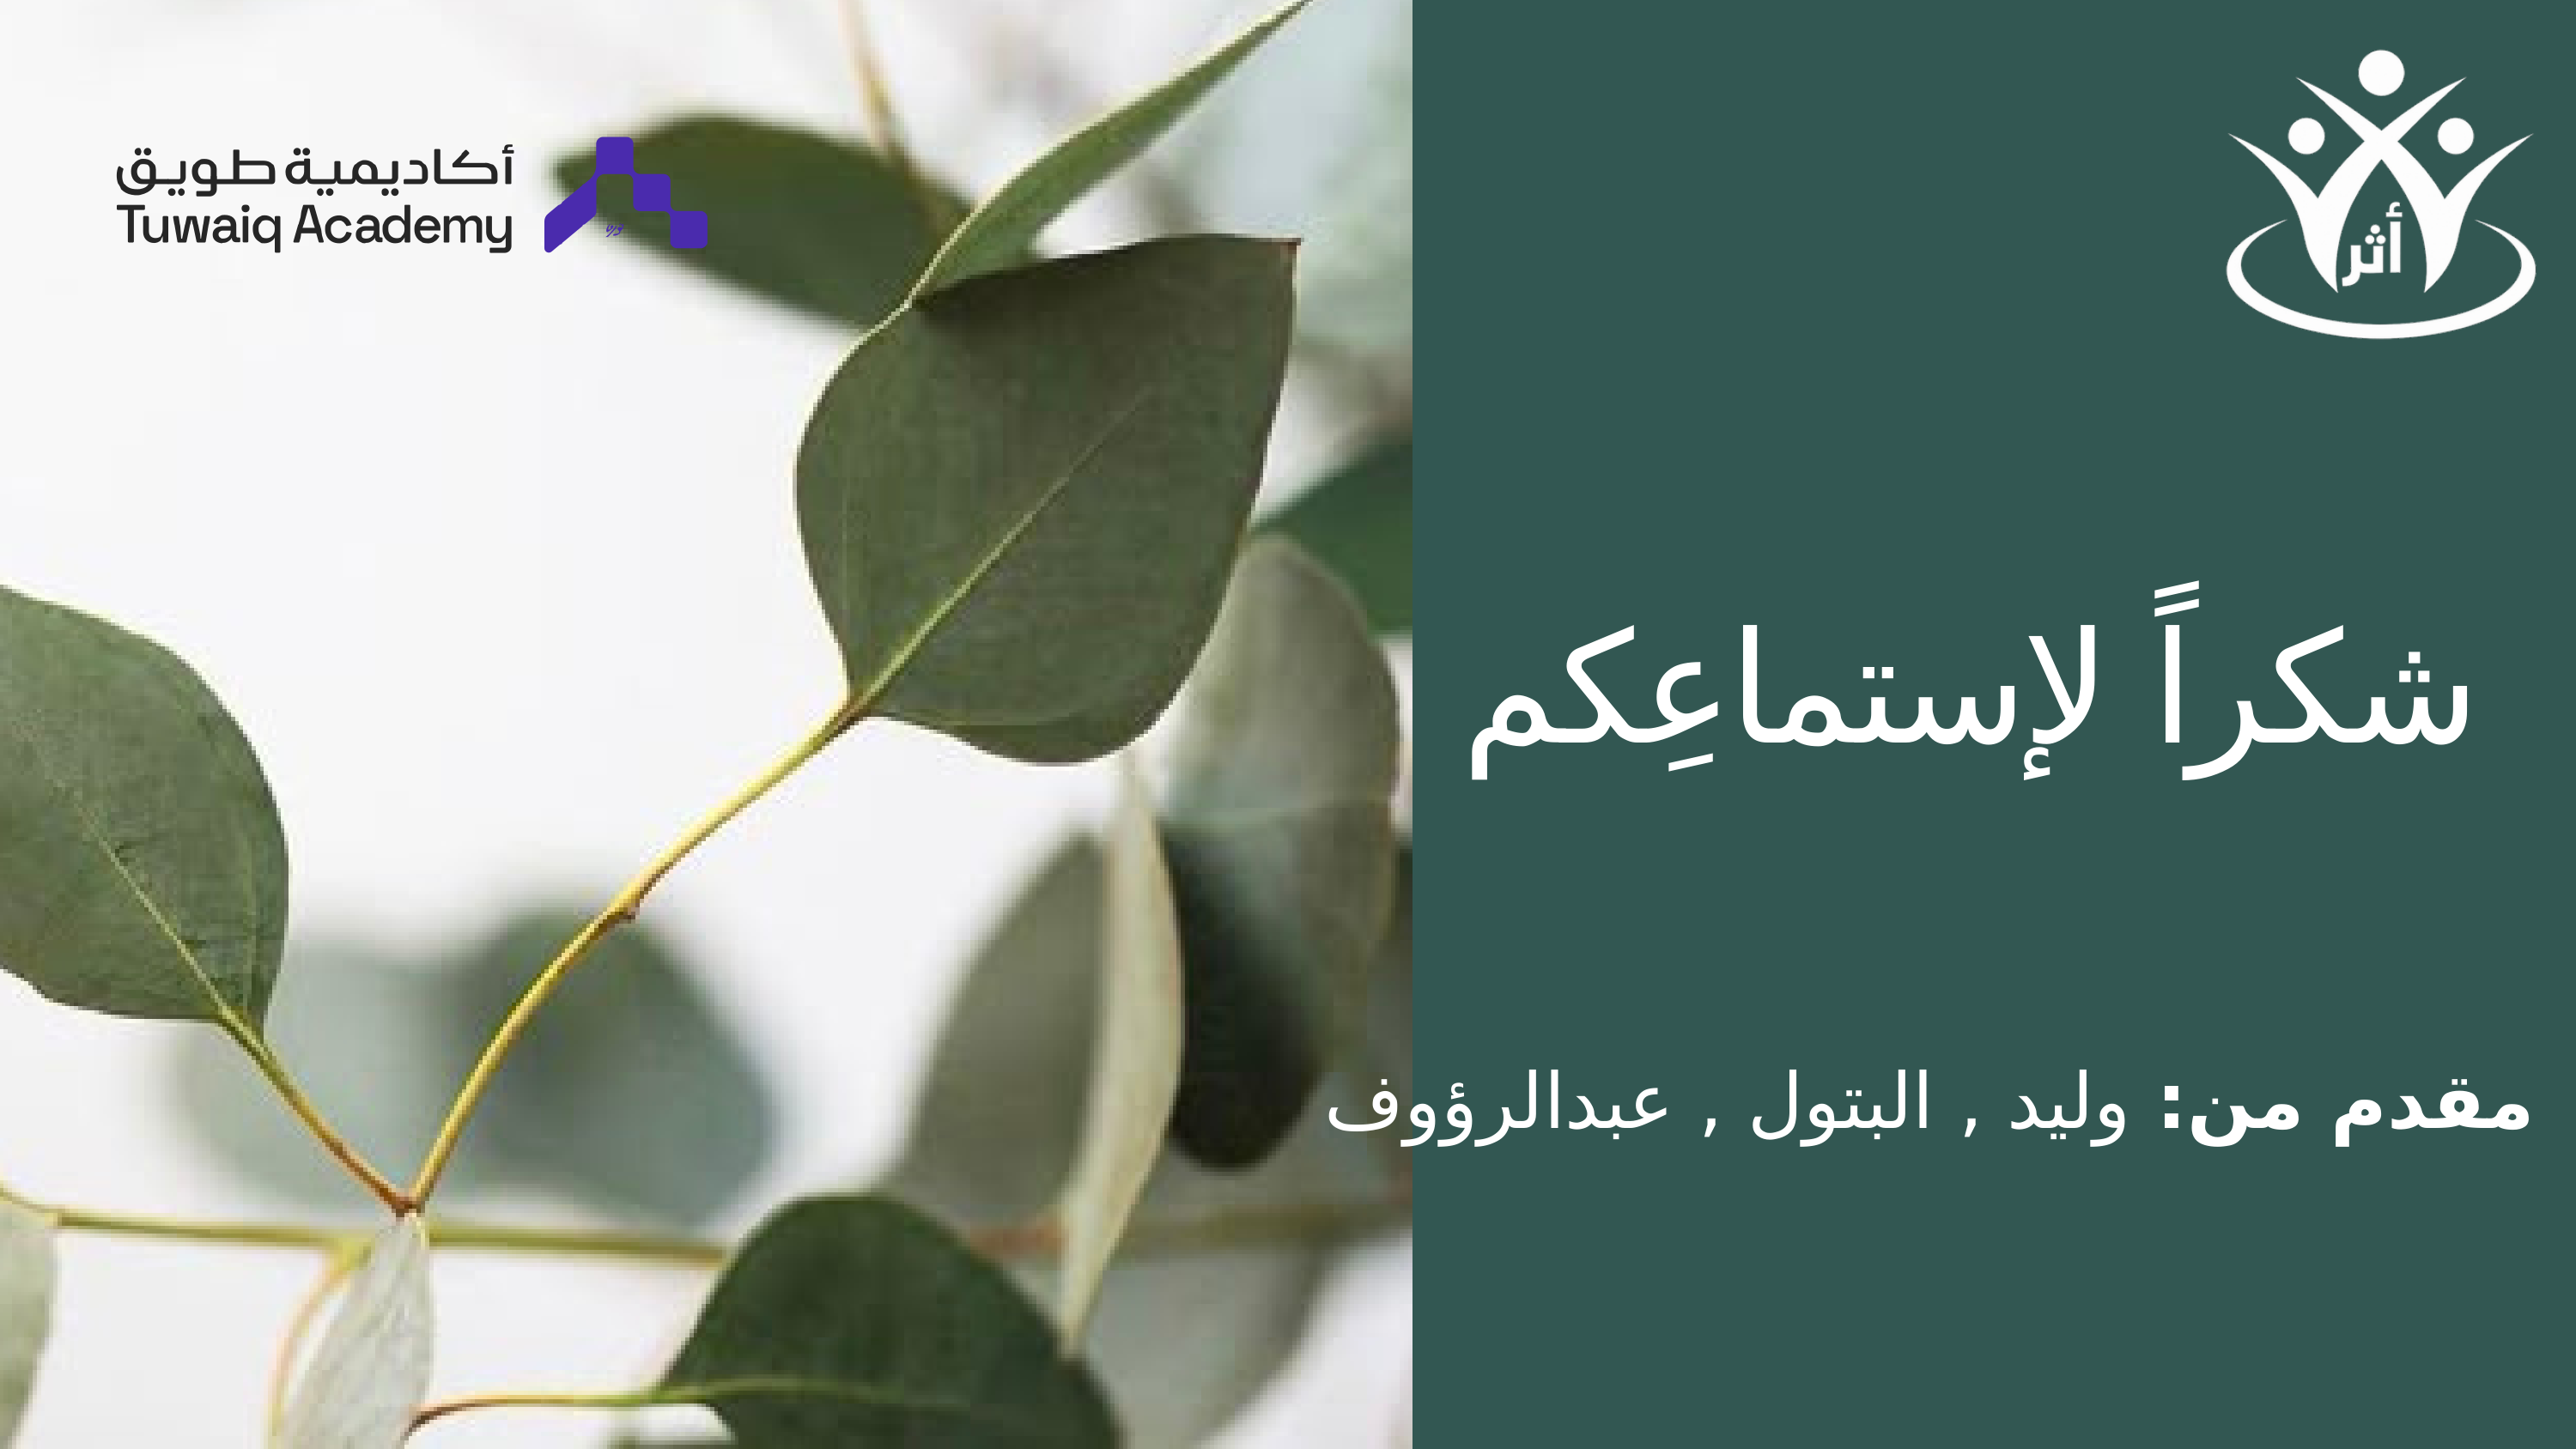

شكراً لإستماعِكم

مقدم من: وليد , البتول , عبدالرؤوف